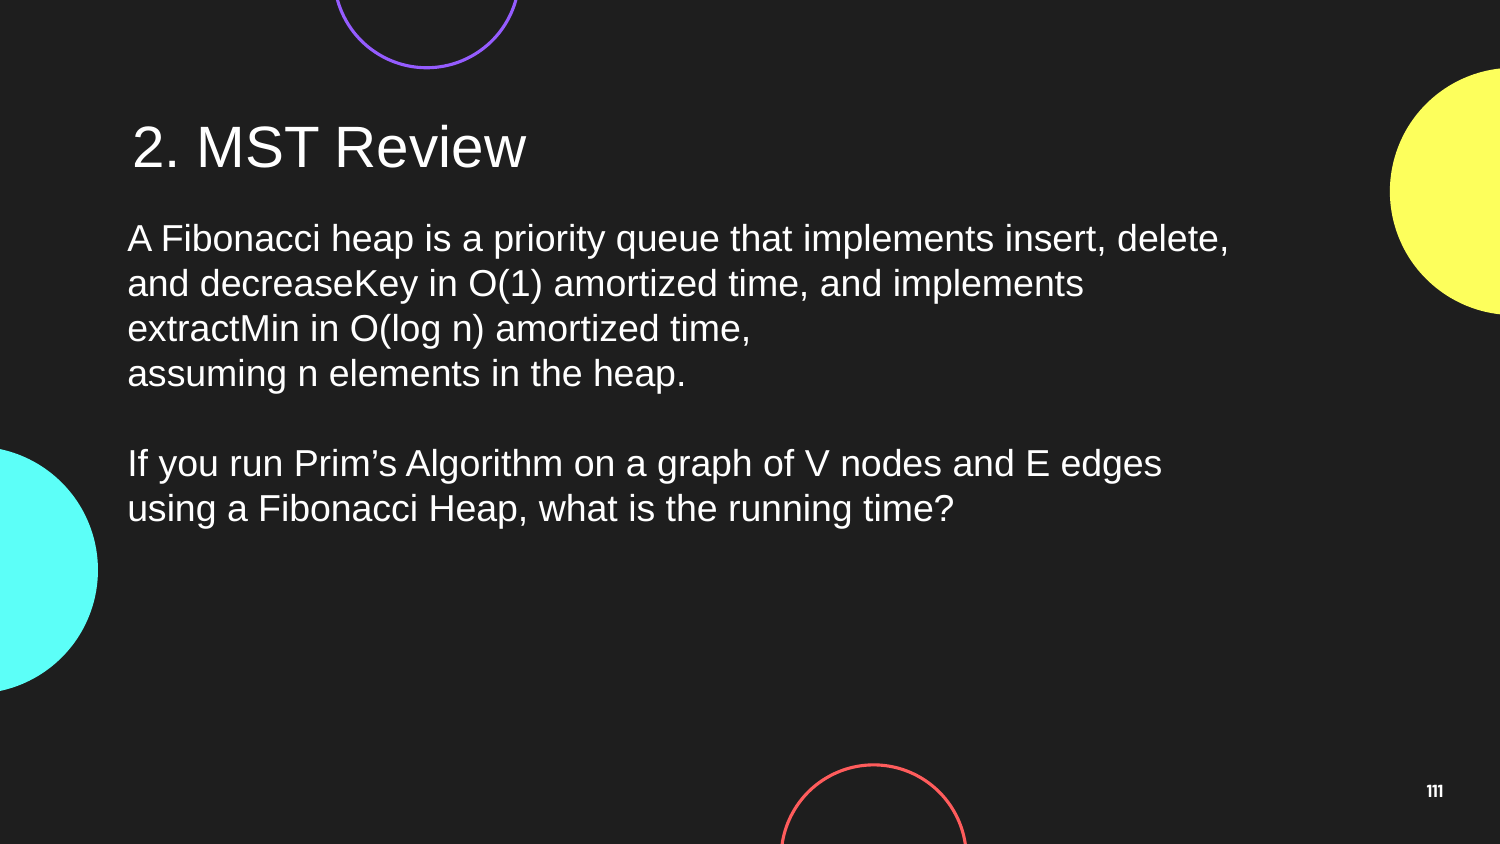

# 2. MST Review
A Fibonacci heap is a priority queue that implements insert, delete, and decreaseKey in O(1) amortized time, and implements extractMin in O(log n) amortized time,
assuming n elements in the heap.

If you run Prim’s Algorithm on a graph of V nodes and E edges using a Fibonacci Heap, what is the running time?
111